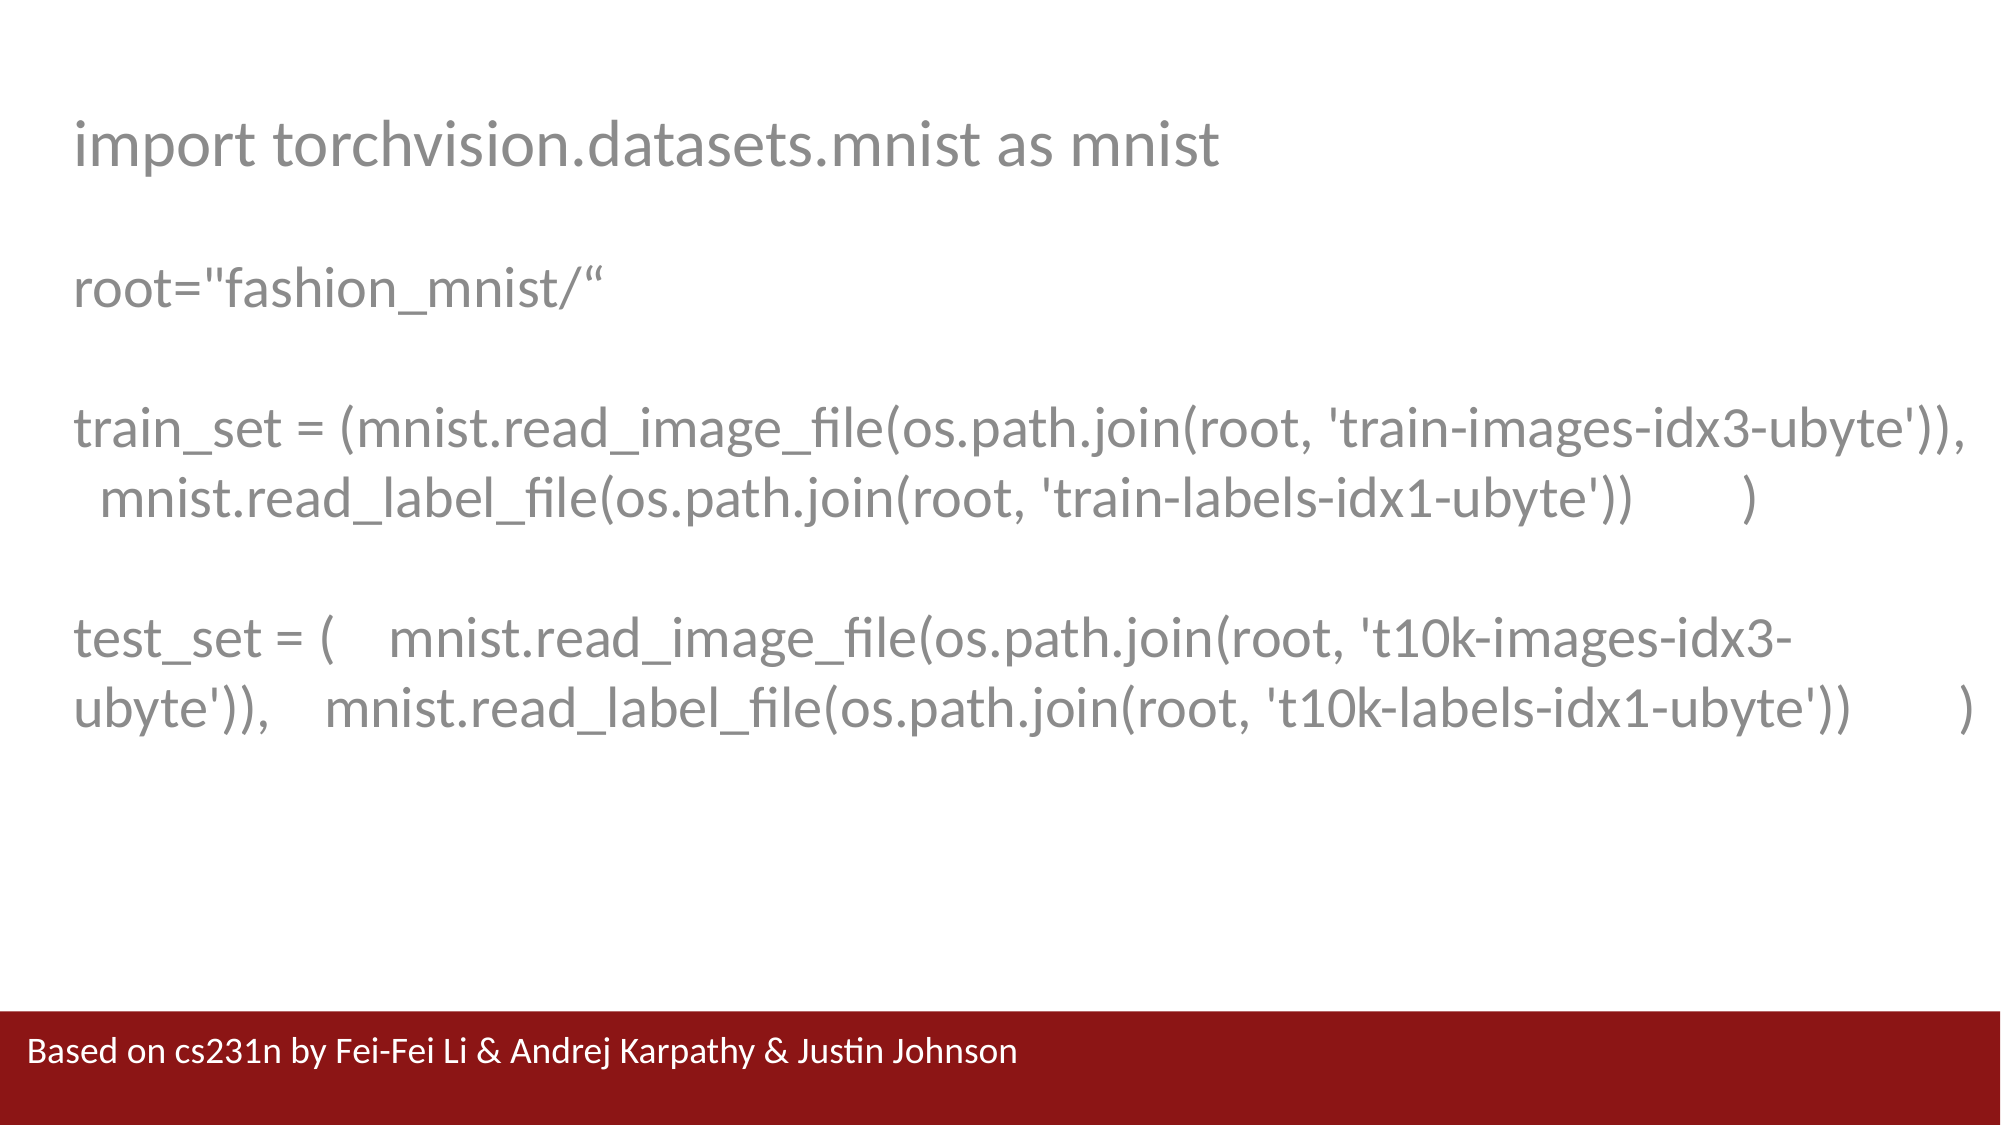

import torchvision.datasets.mnist as mnist

root="fashion_mnist/“

train_set = (mnist.read_image_file(os.path.join(root, 'train-images-idx3-ubyte')),    mnist.read_label_file(os.path.join(root, 'train-labels-idx1-ubyte'))        )

test_set = (    mnist.read_image_file(os.path.join(root, 't10k-images-idx3-ubyte')),    mnist.read_label_file(os.path.join(root, 't10k-labels-idx1-ubyte'))        )